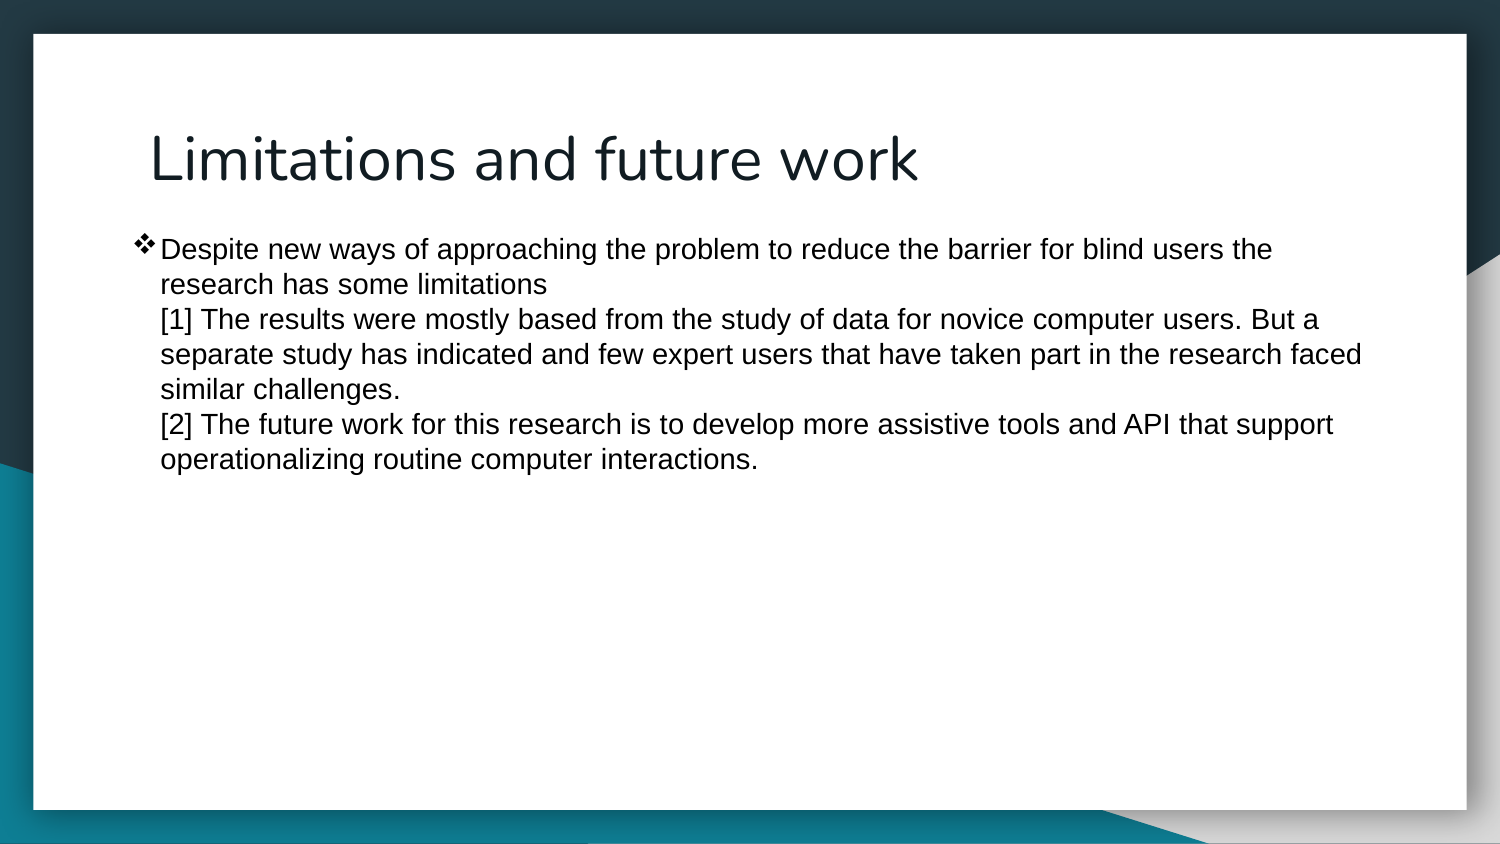

# Limitations and future work
Despite new ways of approaching the problem to reduce the barrier for blind users the research has some limitations
	[1] The results were mostly based from the study of data for novice computer users. But a separate study has indicated and few expert users that have taken part in the research faced similar challenges.
	[2] The future work for this research is to develop more assistive tools and API that support operationalizing routine computer interactions.